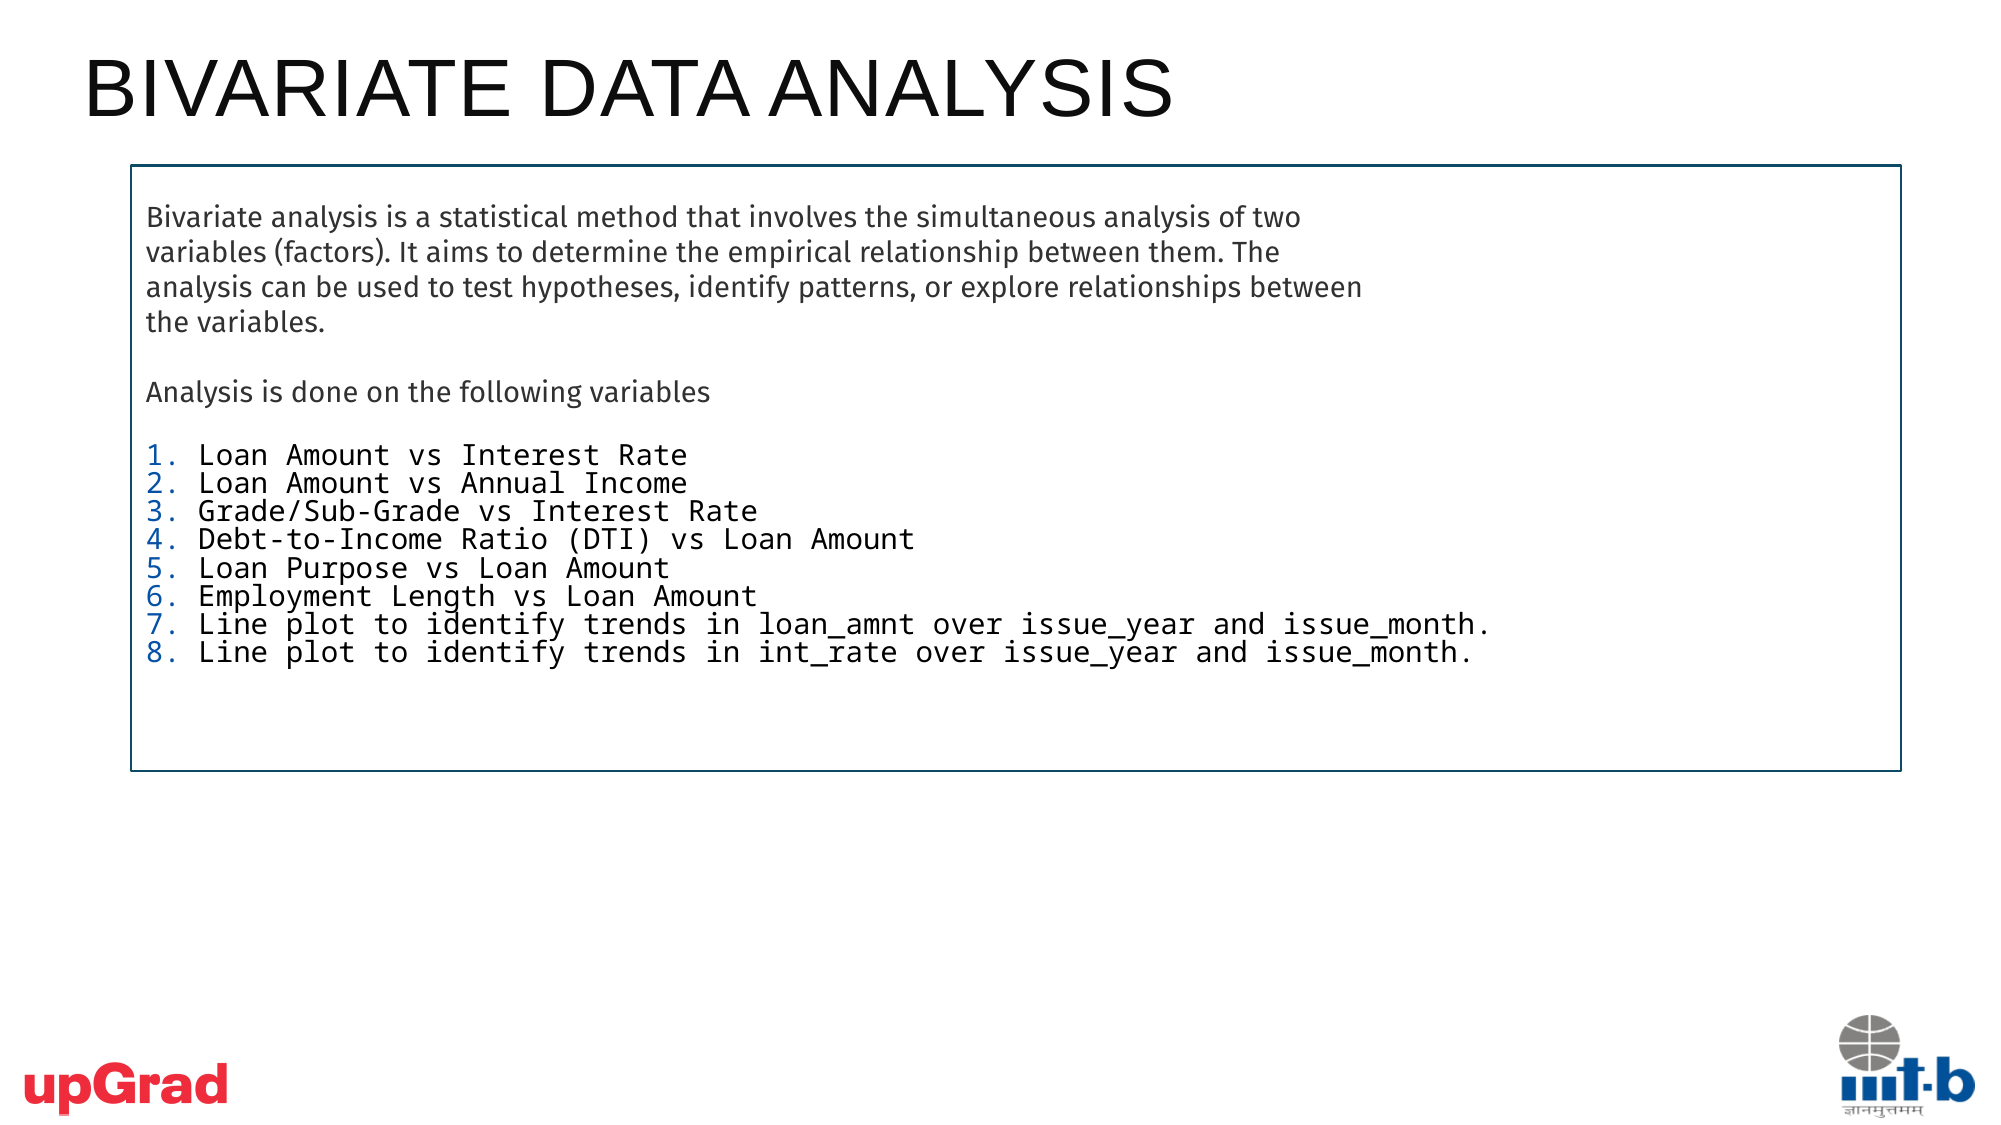

Bivariate Data Analysis
Bivariate analysis is a statistical method that involves the simultaneous analysis of two
variables (factors). It aims to determine the empirical relationship between them. The
analysis can be used to test hypotheses, identify patterns, or explore relationships between
the variables.

Analysis is done on the following variables

1. Loan Amount vs Interest Rate
2. Loan Amount vs Annual Income
3. Grade/Sub-Grade vs Interest Rate
4. Debt-to-Income Ratio (DTI) vs Loan Amount
5. Loan Purpose vs Loan Amount
6. Employment Length vs Loan Amount
7. Line plot to identify trends in loan_amnt over issue_year and issue_month.
8. Line plot to identify trends in int_rate over issue_year and issue_month.